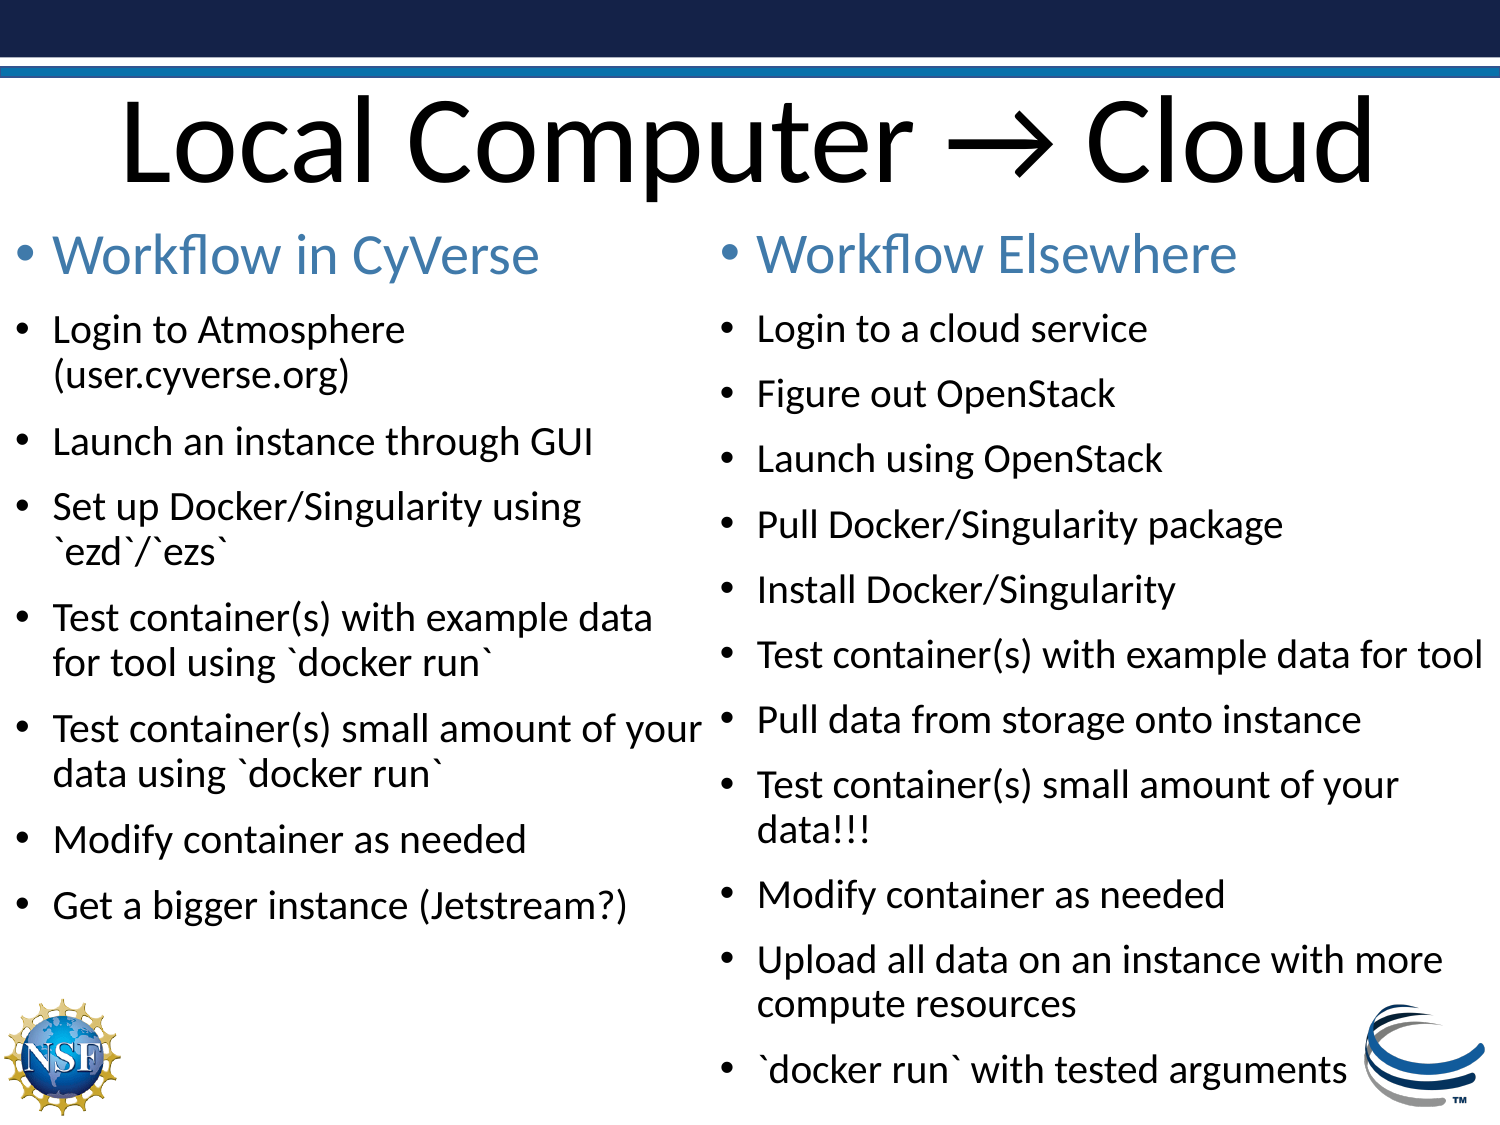

# Local Computer → Cloud
Workflow in CyVerse
Login to Atmosphere (user.cyverse.org)
Launch an instance through GUI
Set up Docker/Singularity using `ezd`/`ezs`
Test container(s) with example data for tool using `docker run`
Test container(s) small amount of your data using `docker run`
Modify container as needed
Get a bigger instance (Jetstream?)
Workflow Elsewhere
Login to a cloud service
Figure out OpenStack
Launch using OpenStack
Pull Docker/Singularity package
Install Docker/Singularity
Test container(s) with example data for tool
Pull data from storage onto instance
Test container(s) small amount of your data!!!
Modify container as needed
Upload all data on an instance with more compute resources
`docker run` with tested arguments